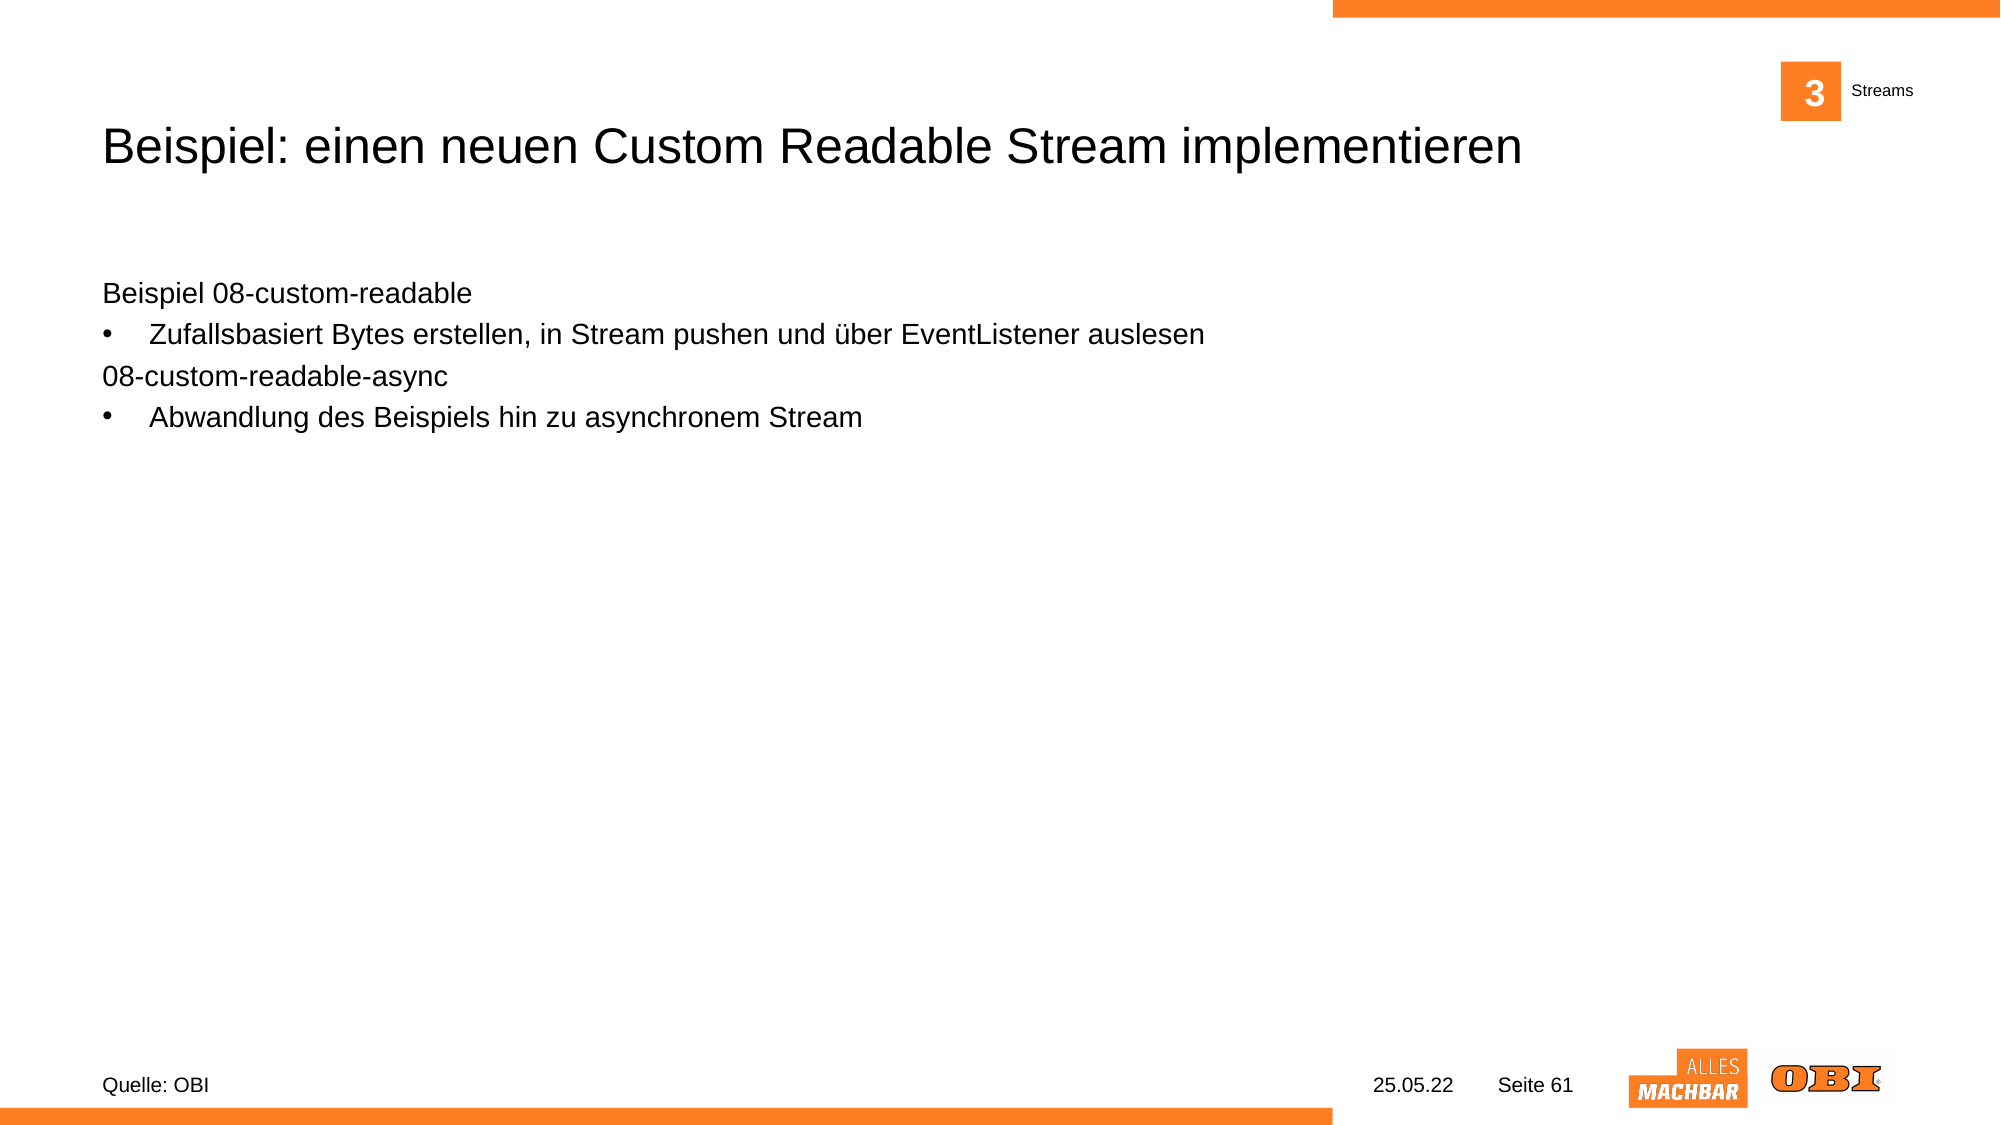

3
Streams
# Beispiel: einen neuen Custom Readable Stream implementieren

Beispiel 08-custom-readable
Zufallsbasiert Bytes erstellen, in Stream pushen und über EventListener auslesen
08-custom-readable-async
Abwandlung des Beispiels hin zu asynchronem Stream
Quelle: OBI
25.05.22
Seite 61